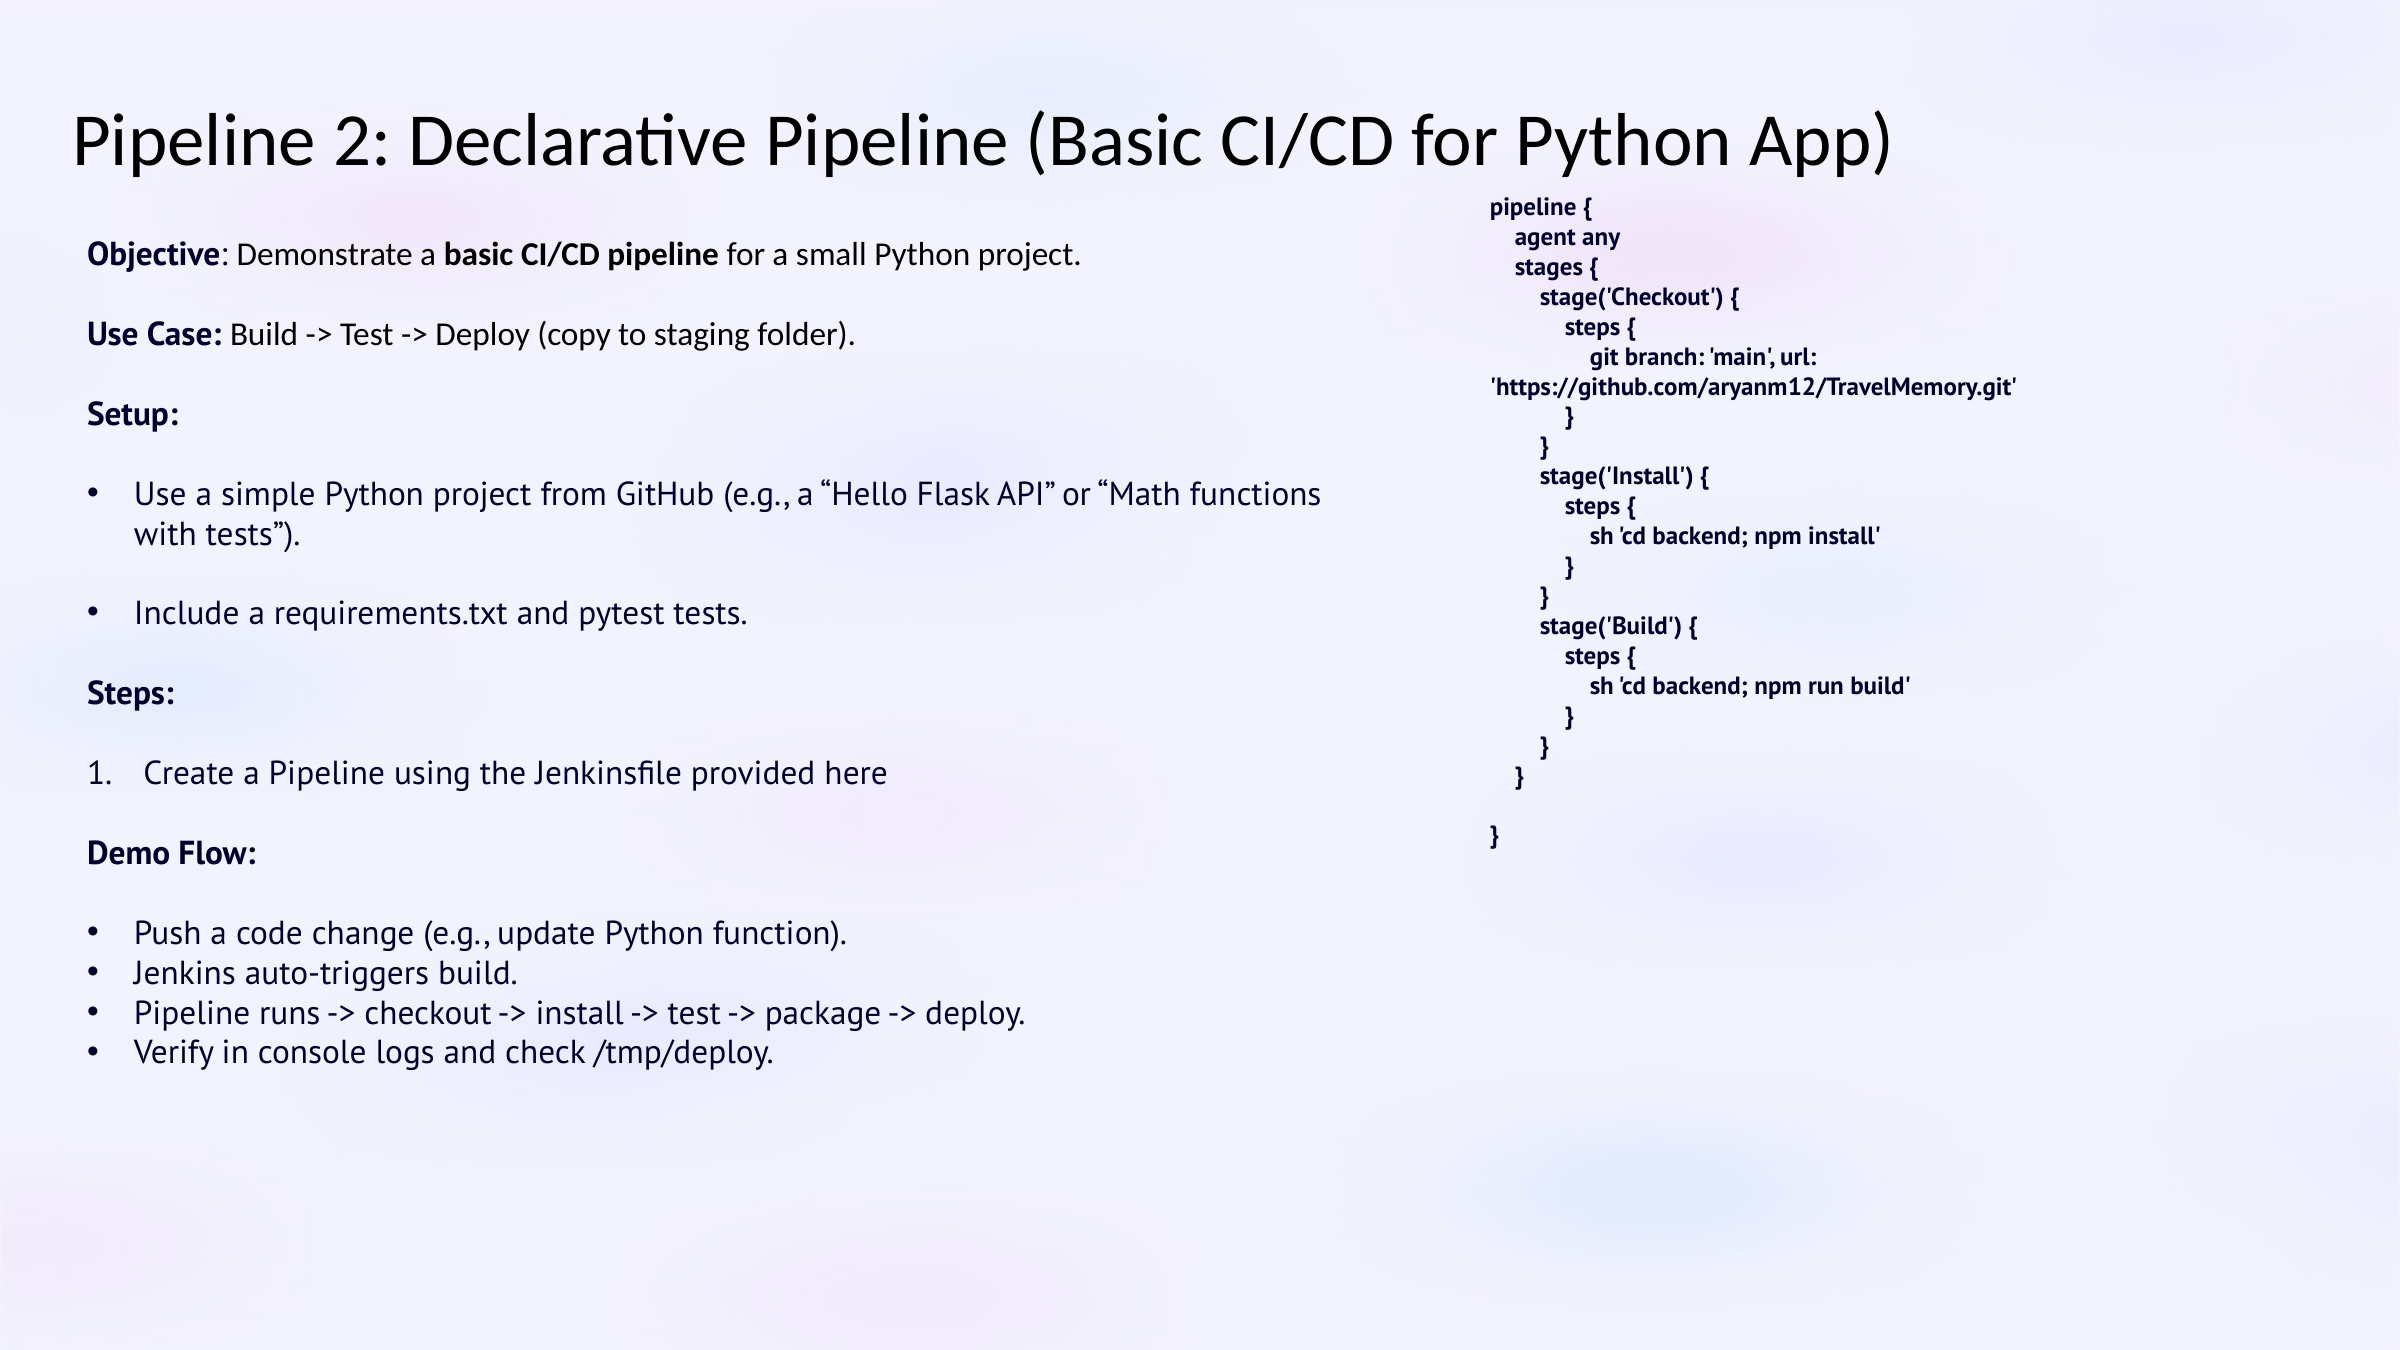

Pipeline 2: Declarative Pipeline (Basic CI/CD for Python App)
pipeline {
    agent any
    stages {
        stage('Checkout') {
            steps {
                git branch: 'main', url: 'https://github.com/aryanm12/TravelMemory.git'
            }
        }
        stage('Install') {
            steps {
                sh 'cd backend; npm install'
            }
        }
        stage('Build') {
            steps {
                sh 'cd backend; npm run build'
            }
        }
    }

}

Objective: Demonstrate a basic CI/CD pipeline for a small Python project.

Use Case: Build -> Test -> Deploy (copy to staging folder).

Setup:

Use a simple Python project from GitHub (e.g., a “Hello Flask API” or “Math functions with tests”).

Include a requirements.txt and pytest tests.

Steps:

Create a Pipeline using the Jenkinsfile provided here

Demo Flow:

Push a code change (e.g., update Python function).
Jenkins auto-triggers build.
Pipeline runs -> checkout -> install -> test -> package -> deploy.
Verify in console logs and check /tmp/deploy.